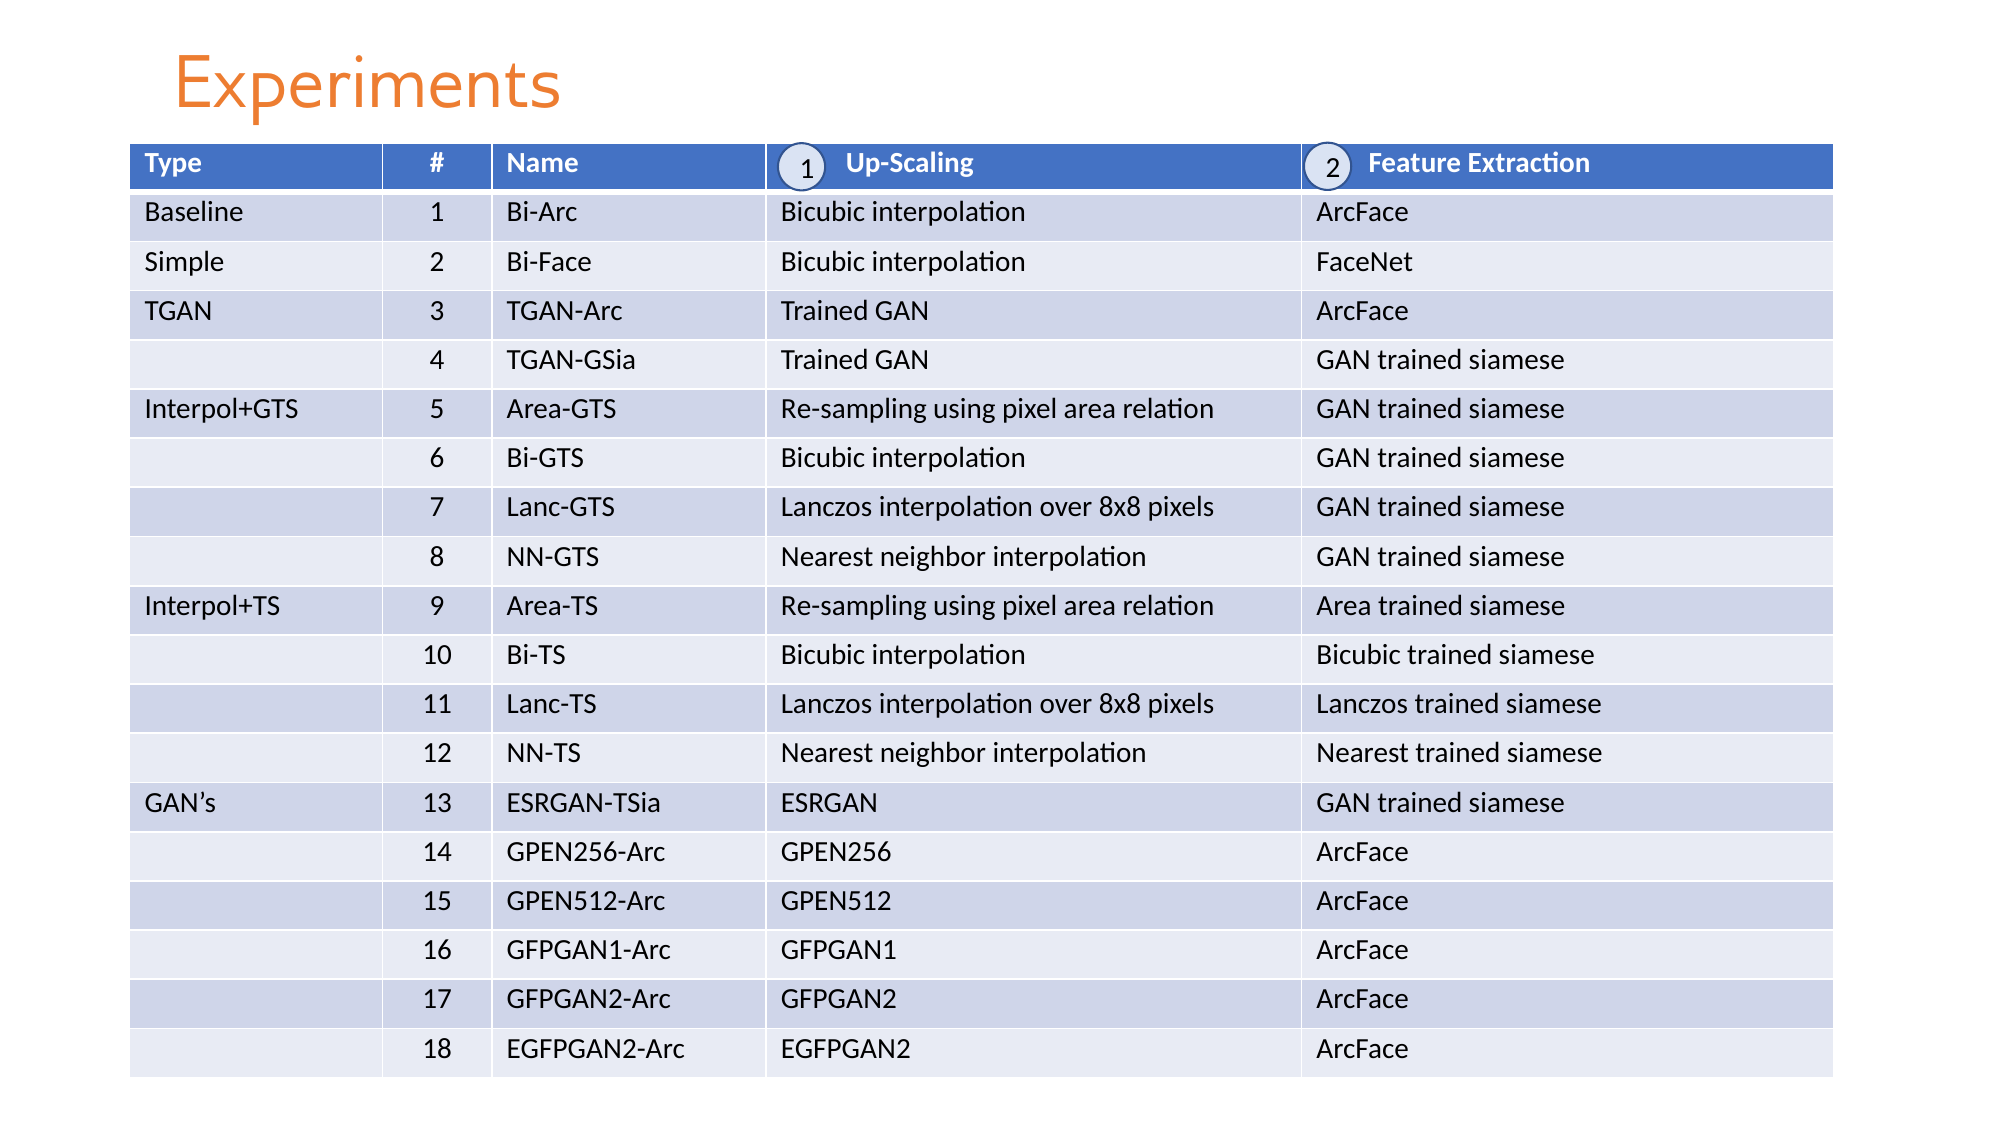

Experiments
2
| Type | # | Name | Up-Scaling | Feature Extraction |
| --- | --- | --- | --- | --- |
| Baseline | 1 | Bi-Arc | Bicubic interpolation | ArcFace |
| Simple | 2 | Bi-Face | Bicubic interpolation | FaceNet |
| TGAN | 3 | TGAN-Arc | Trained GAN | ArcFace |
|  | 4 | TGAN-GSia | Trained GAN | GAN trained siamese |
| Interpol+GTS | 5 | Area-GTS | Re-sampling using pixel area relation | GAN trained siamese |
|  | 6 | Bi-GTS | Bicubic interpolation | GAN trained siamese |
|  | 7 | Lanc-GTS | Lanczos interpolation over 8x8 pixels | GAN trained siamese |
|  | 8 | NN-GTS | Nearest neighbor interpolation | GAN trained siamese |
| Interpol+TS | 9 | Area-TS | Re-sampling using pixel area relation | Area trained siamese |
|  | 10 | Bi-TS | Bicubic interpolation | Bicubic trained siamese |
|  | 11 | Lanc-TS | Lanczos interpolation over 8x8 pixels | Lanczos trained siamese |
|  | 12 | NN-TS | Nearest neighbor interpolation | Nearest trained siamese |
| GAN’s | 13 | ESRGAN-TSia | ESRGAN | GAN trained siamese |
|  | 14 | GPEN256-Arc | GPEN256 | ArcFace |
|  | 15 | GPEN512-Arc | GPEN512 | ArcFace |
|  | 16 | GFPGAN1-Arc | GFPGAN1 | ArcFace |
|  | 17 | GFPGAN2-Arc | GFPGAN2 | ArcFace |
|  | 18 | EGFPGAN2-Arc | EGFPGAN2 | ArcFace |
1